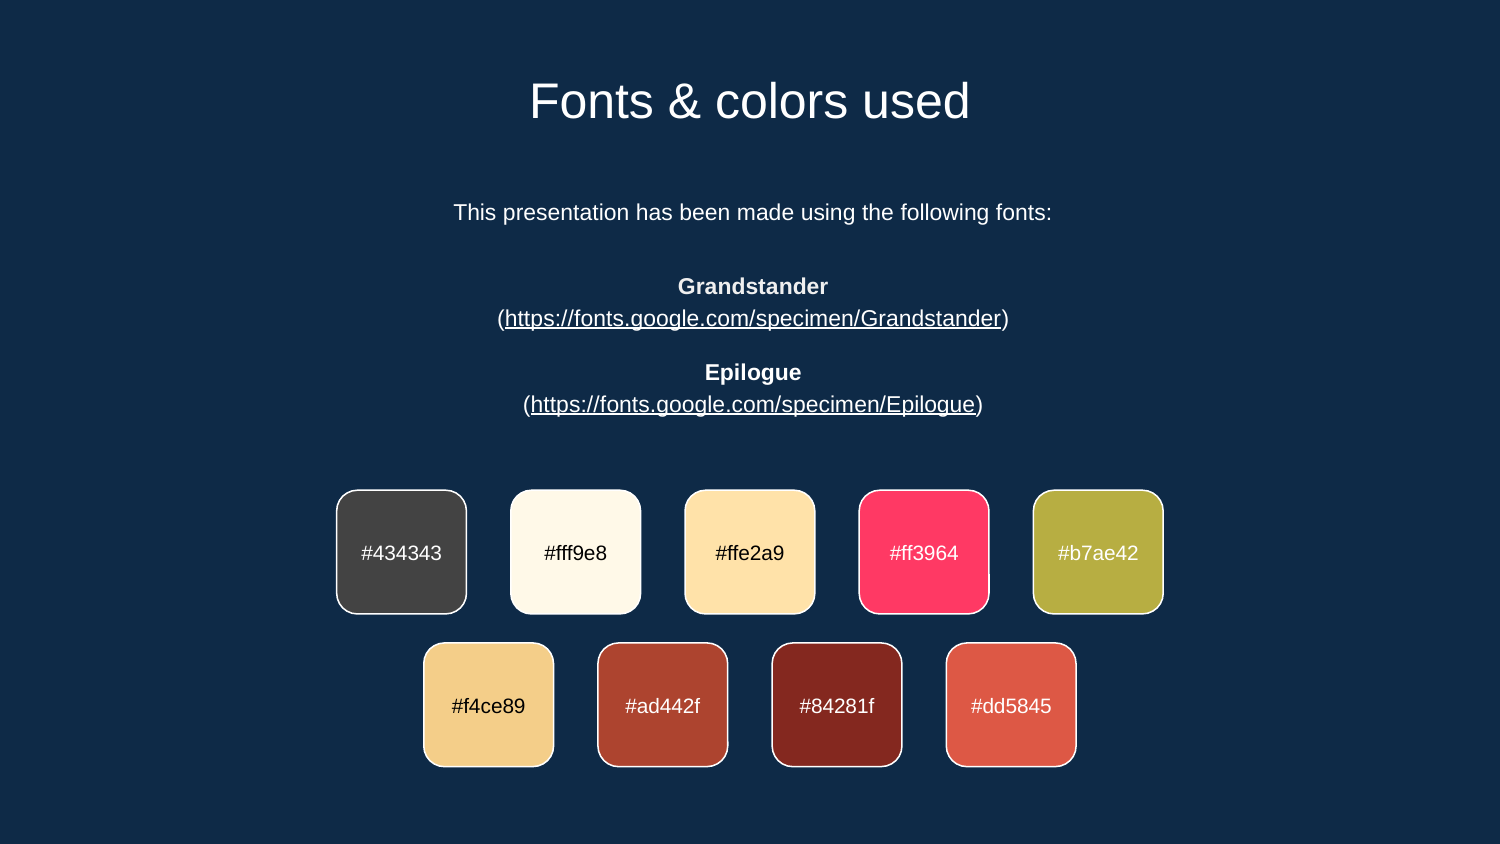

# Fonts & colors used
This presentation has been made using the following fonts:

Grandstander
(https://fonts.google.com/specimen/Grandstander)

Epilogue
(https://fonts.google.com/specimen/Epilogue)

#434343
#fff9e8
#ffe2a9
#ff3964
#b7ae42

#f4ce89
#ad442f
#84281f
#dd5845